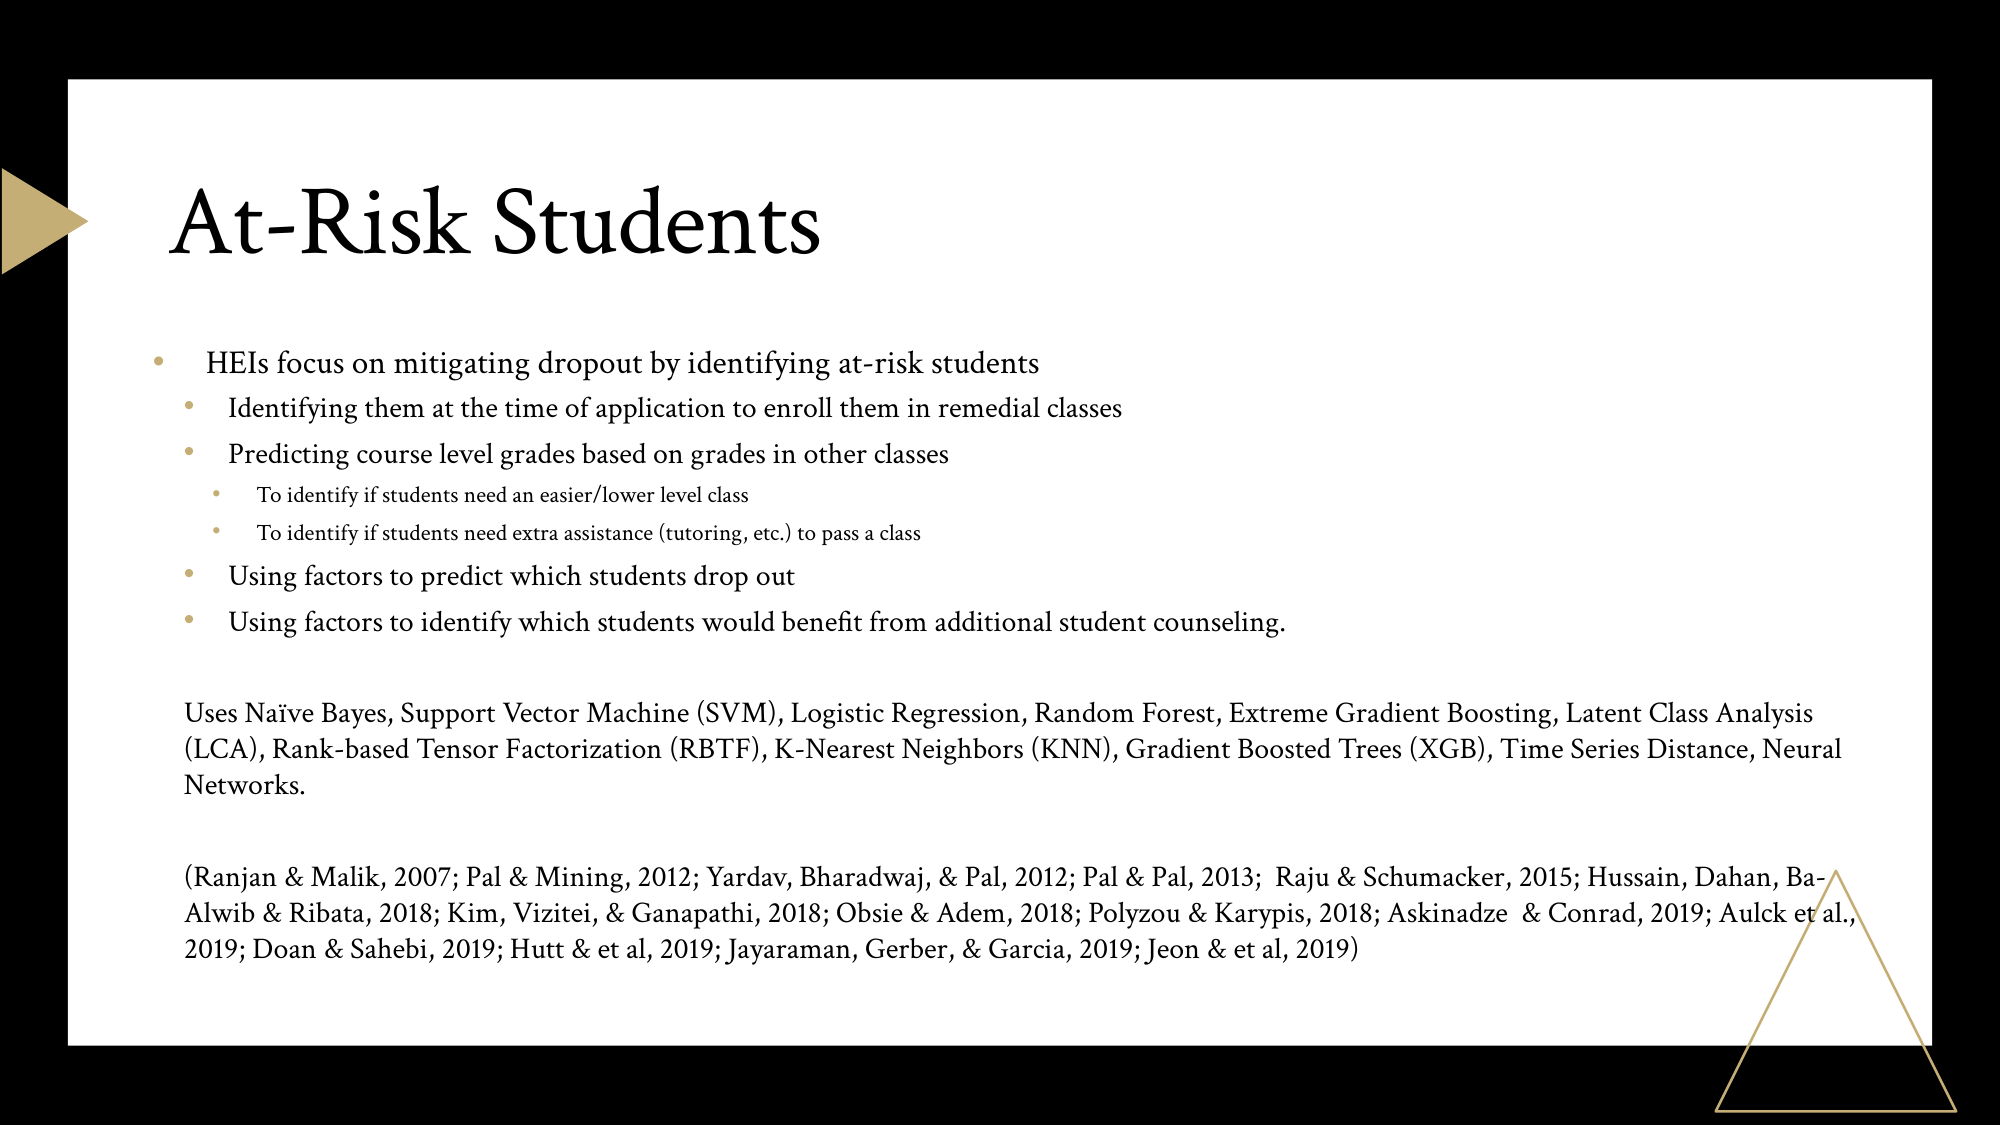

# At-Risk Students
HEIs focus on mitigating dropout by identifying at-risk students
Identifying them at the time of application to enroll them in remedial classes
Predicting course level grades based on grades in other classes
To identify if students need an easier/lower level class
To identify if students need extra assistance (tutoring, etc.) to pass a class
Using factors to predict which students drop out
Using factors to identify which students would benefit from additional student counseling.

Uses Naïve Bayes, Support Vector Machine (SVM), Logistic Regression, Random Forest, Extreme Gradient Boosting, Latent Class Analysis (LCA), Rank-based Tensor Factorization (RBTF), K-Nearest Neighbors (KNN), Gradient Boosted Trees (XGB), Time Series Distance, Neural Networks.

(Ranjan & Malik, 2007; Pal & Mining, 2012; Yardav, Bharadwaj, & Pal, 2012; Pal & Pal, 2013;  Raju & Schumacker, 2015; Hussain, Dahan, Ba-Alwib & Ribata, 2018; Kim, Vizitei, & Ganapathi, 2018; Obsie & Adem, 2018; Polyzou & Karypis, 2018; Askinadze  & Conrad, 2019; Aulck et al., 2019; Doan & Sahebi, 2019; Hutt & et al, 2019; Jayaraman, Gerber, & Garcia, 2019; Jeon & et al, 2019)